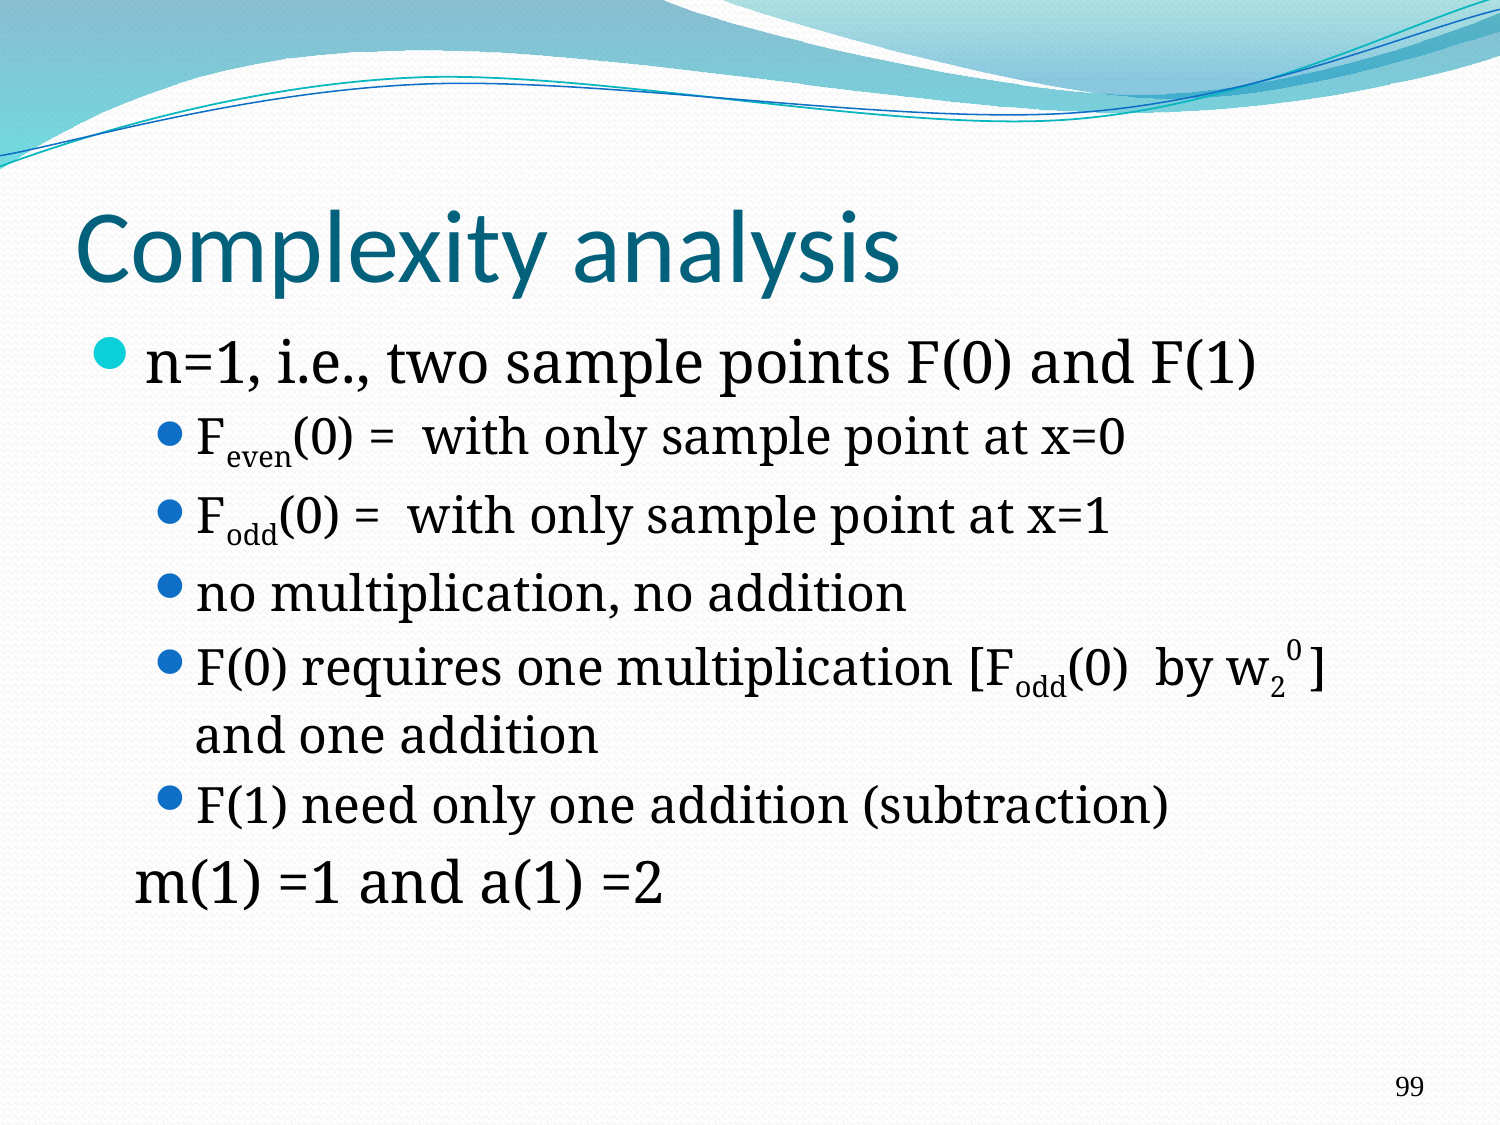

# Complexity analysis
n=1, i.e., two sample points F(0) and F(1)
Feven(0) =  with only sample point at x=0
Fodd(0) =  with only sample point at x=1
no multiplication, no addition
F(0) requires one multiplication [Fodd(0)  by w20 ] and one addition
F(1) need only one addition (subtraction)
	m(1) =1 and a(1) =2
99